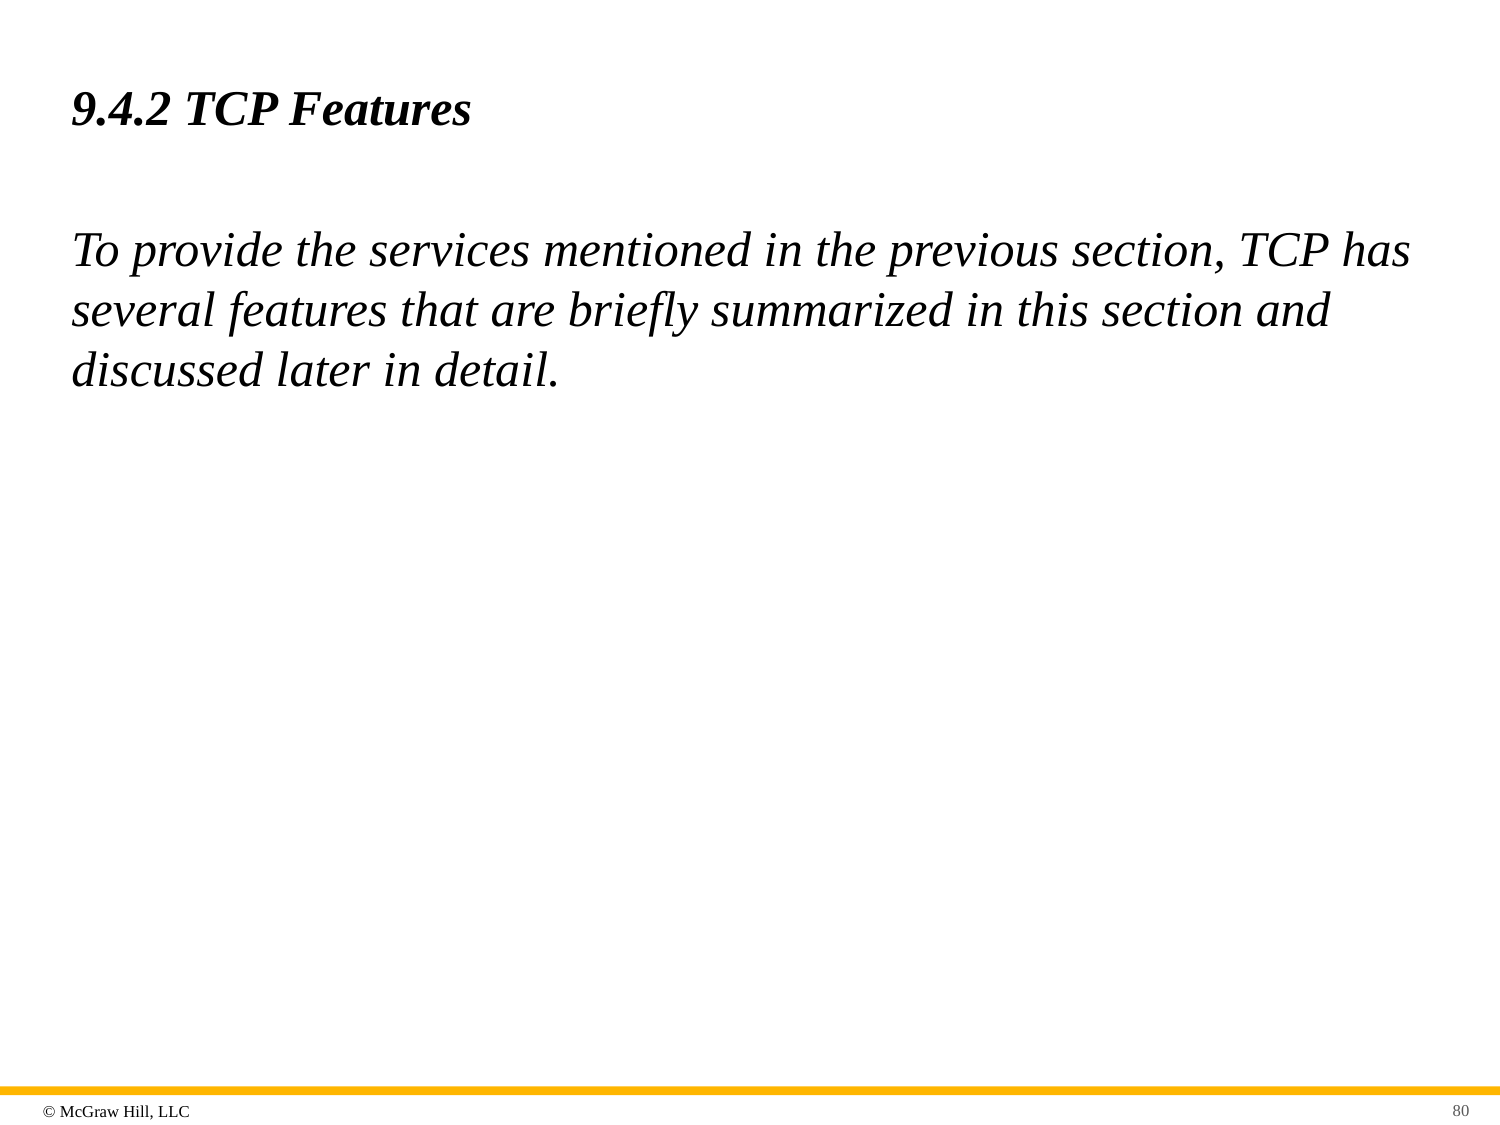

# 9.4.2 TCP Features
To provide the services mentioned in the previous section, TCP has several features that are briefly summarized in this section and discussed later in detail.
80